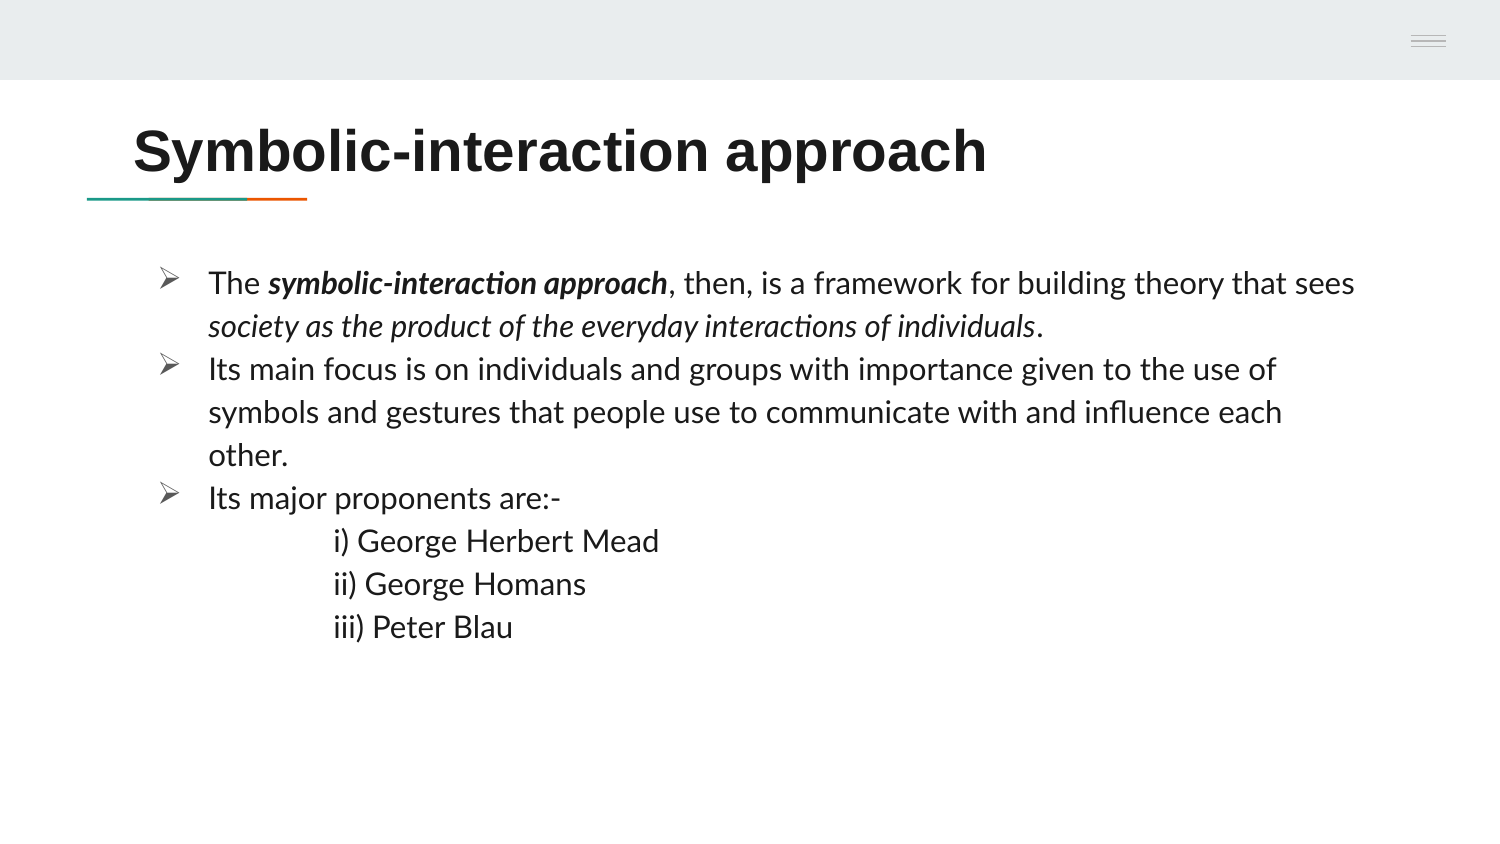

# Symbolic-interaction approach
The symbolic-interaction approach, then, is a framework for building theory that sees society as the product of the everyday interactions of individuals.
Its main focus is on individuals and groups with importance given to the use of symbols and gestures that people use to communicate with and influence each other.
Its major proponents are:-
                      i) George Herbert Mead
                      ii) George Homans
                      iii) Peter Blau